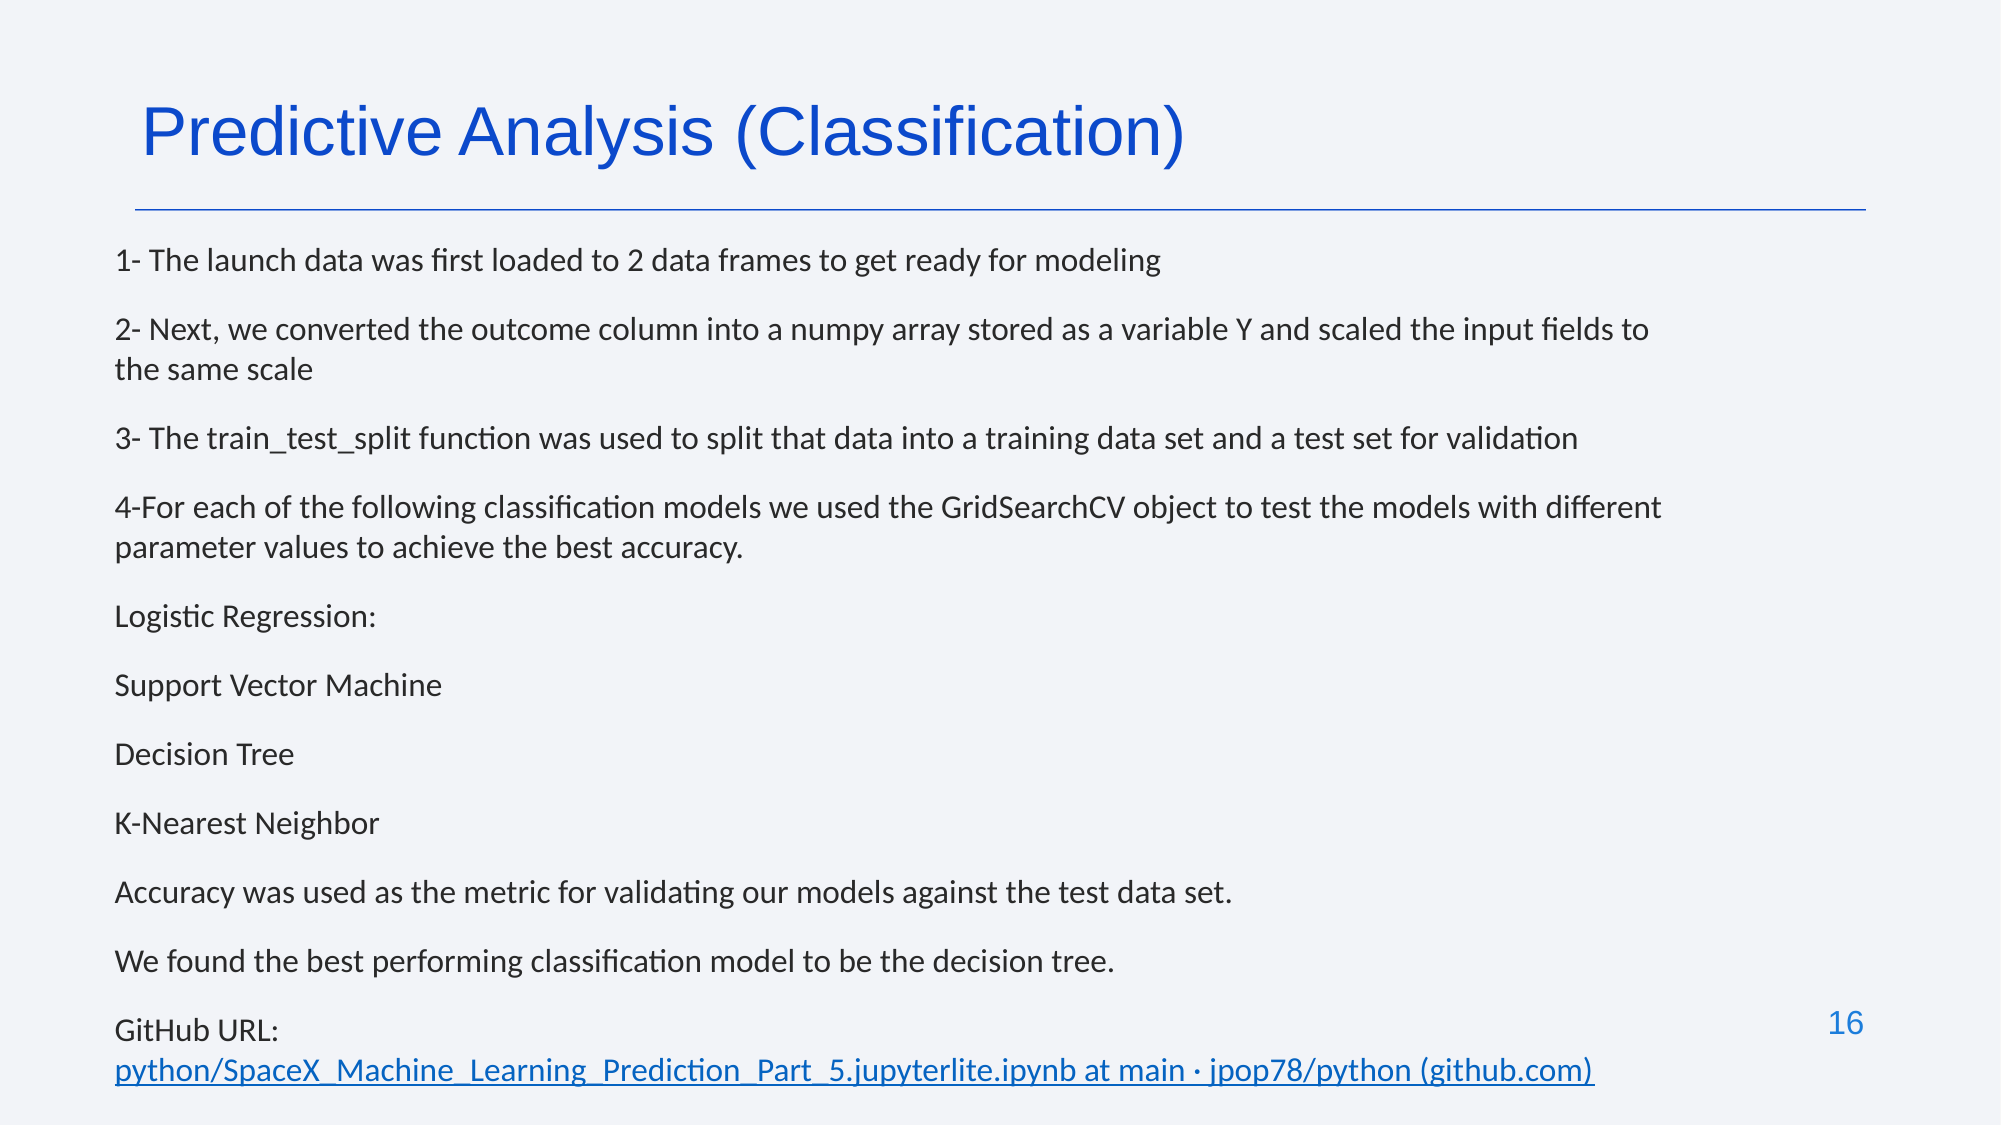

Predictive Analysis (Classification)
1- The launch data was first loaded to 2 data frames to get ready for modeling
2- Next, we converted the outcome column into a numpy array stored as a variable Y and scaled the input fields to the same scale
3- The train_test_split function was used to split that data into a training data set and a test set for validation
4-For each of the following classification models we used the GridSearchCV object to test the models with different parameter values to achieve the best accuracy.
Logistic Regression:
Support Vector Machine
Decision Tree
K-Nearest Neighbor
Accuracy was used as the metric for validating our models against the test data set.
We found the best performing classification model to be the decision tree.
GitHub URL: python/SpaceX_Machine_Learning_Prediction_Part_5.jupyterlite.ipynb at main · jpop78/python (github.com)
16